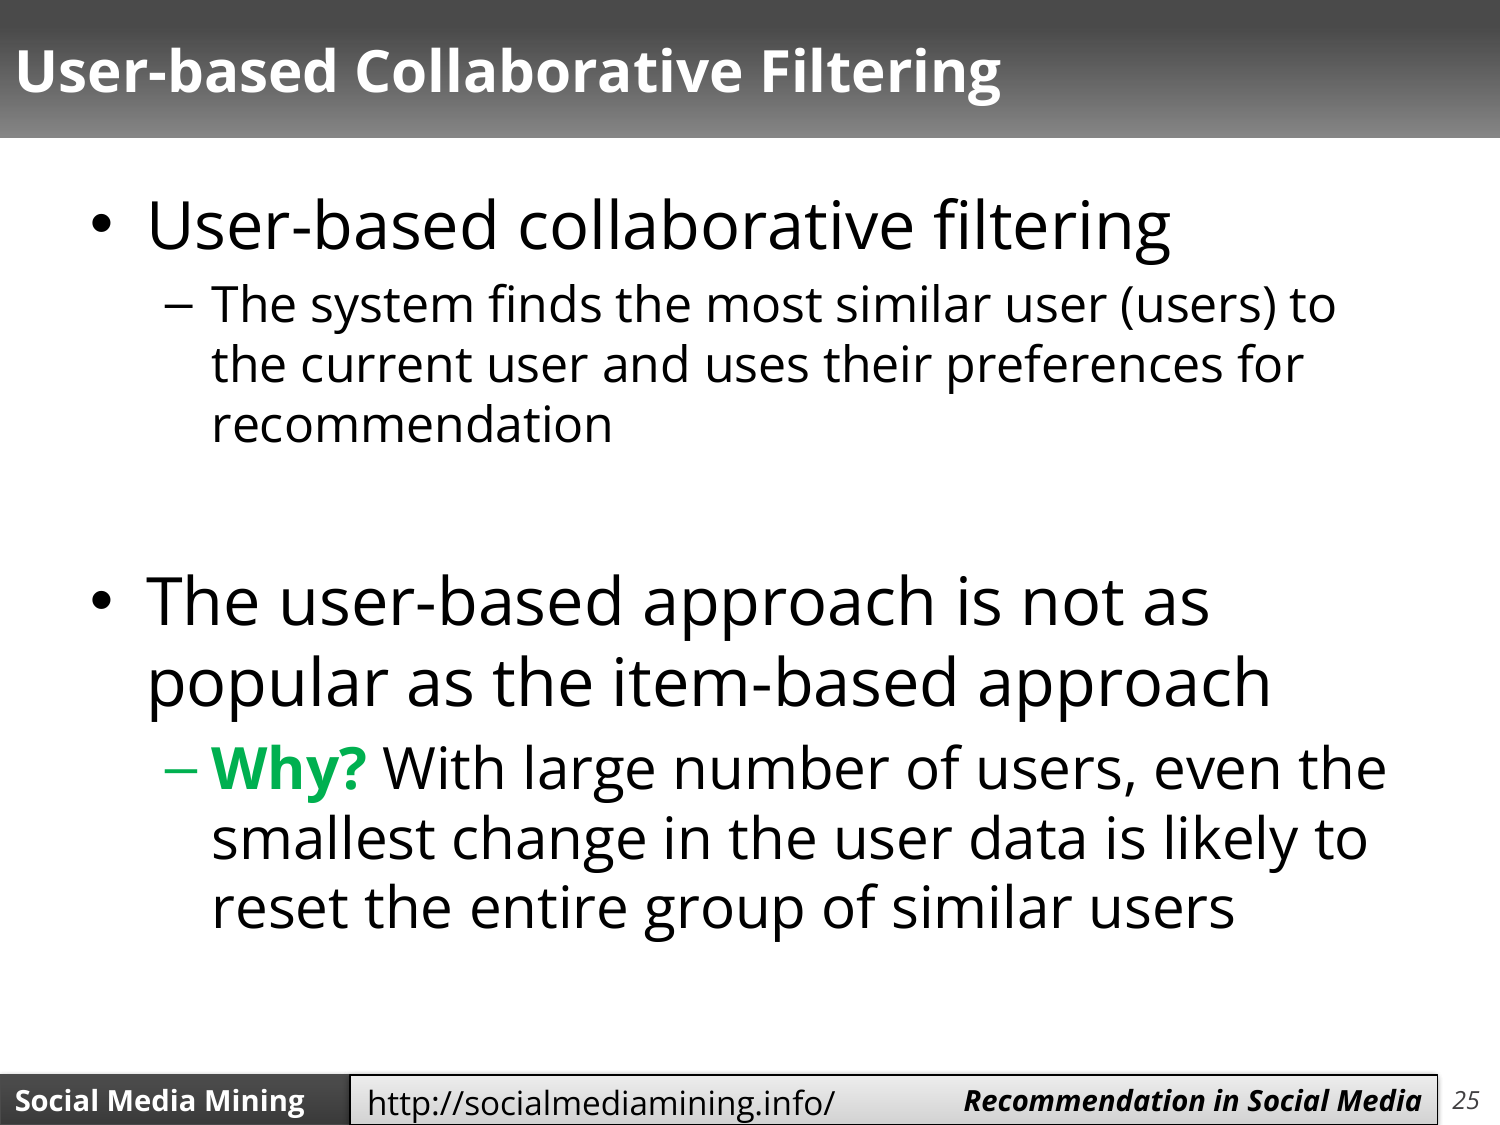

# User-based Collaborative Filtering
User-based collaborative filtering
The system finds the most similar user (users) to the current user and uses their preferences for  recommendation

The user-based approach is not as popular as the item-based approach
Why? With large number of users, even the smallest change in the user data is likely to reset the entire group of similar users